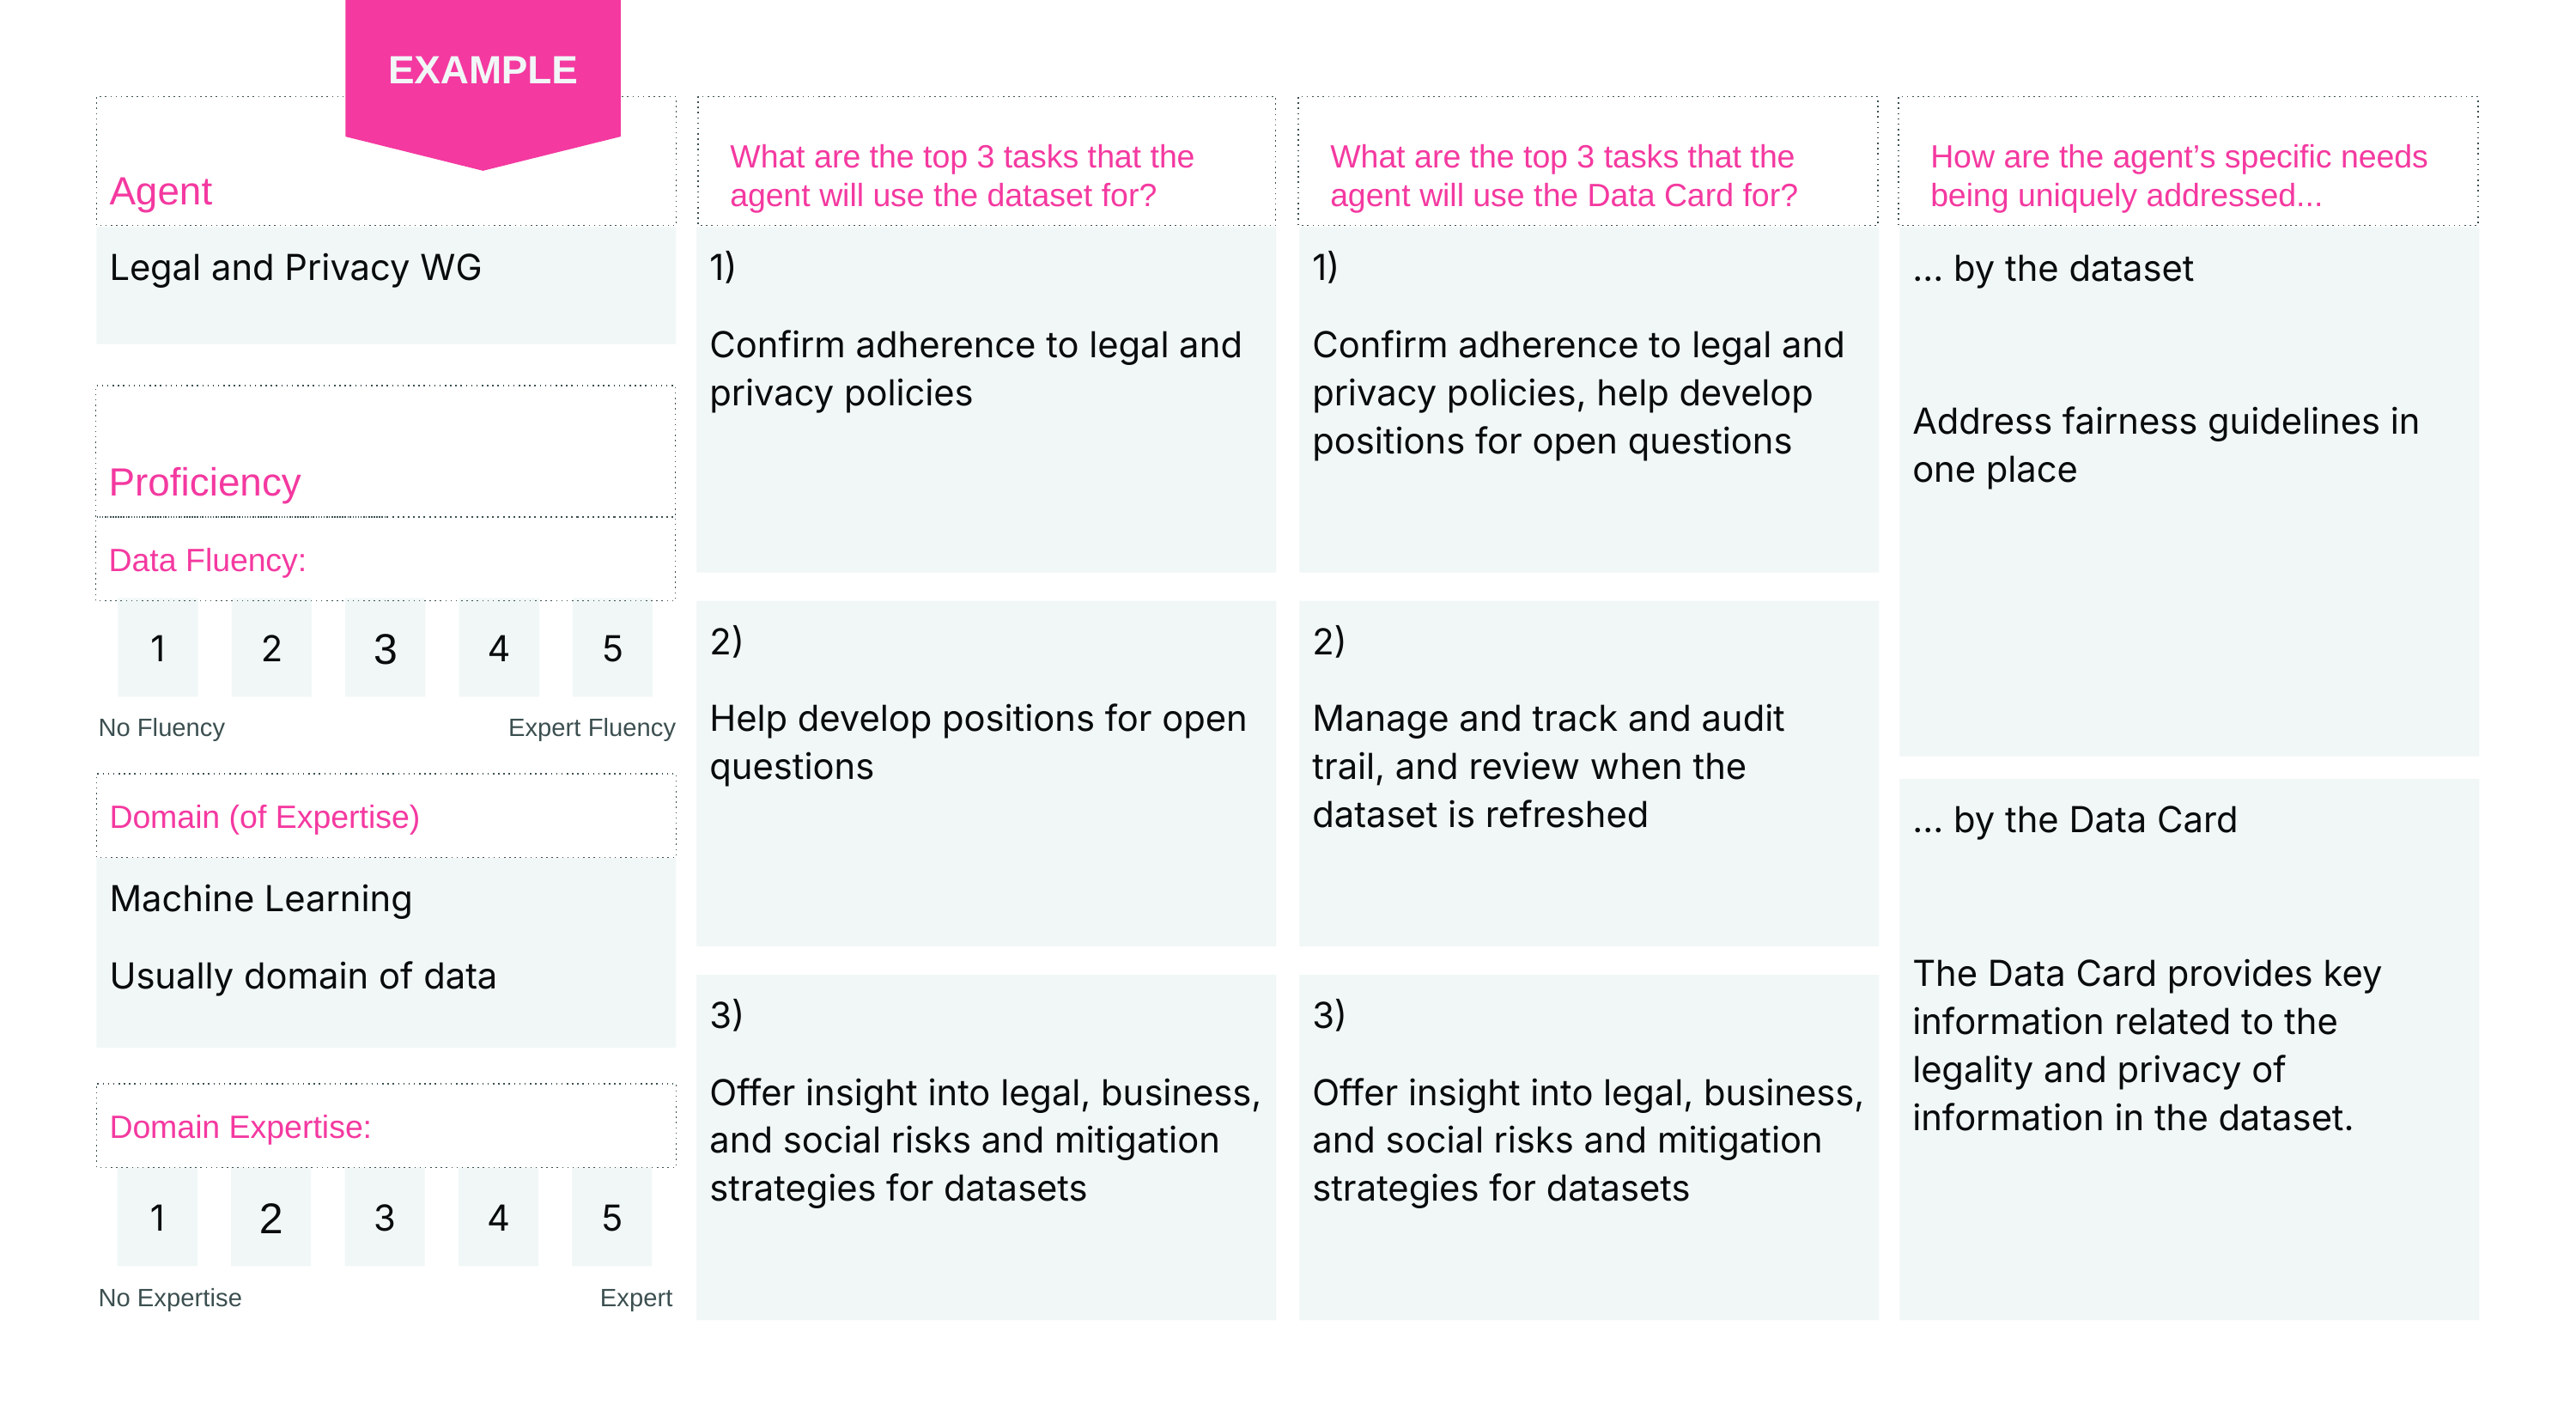

EXAMPLE
Agent
What are the top 3 tasks that the agent will use the dataset for?
What are the top 3 tasks that the agent will use the Data Card for?
How are the agent’s specific needs being uniquely addressed...
Legal and Privacy WG
1)
Confirm adherence to legal and privacy policies
1)
Confirm adherence to legal and privacy policies, help develop positions for open questions
… by the dataset

Address fairness guidelines in one place
Proficiency
Data Fluency:
1
2
3
4
5
2)
Help develop positions for open questions
2)
Manage and track and audit trail, and review when the dataset is refreshed

No Fluency
Expert Fluency
Domain (of Expertise)
… by the Data Card

The Data Card provides key information related to the legality and privacy of information in the dataset.
Machine Learning
Usually domain of data
3)
Offer insight into legal, business, and social risks and mitigation strategies for datasets
3)
Offer insight into legal, business, and social risks and mitigation strategies for datasets
Domain Expertise:
1
2
3
4
5
No Expertise
Expert